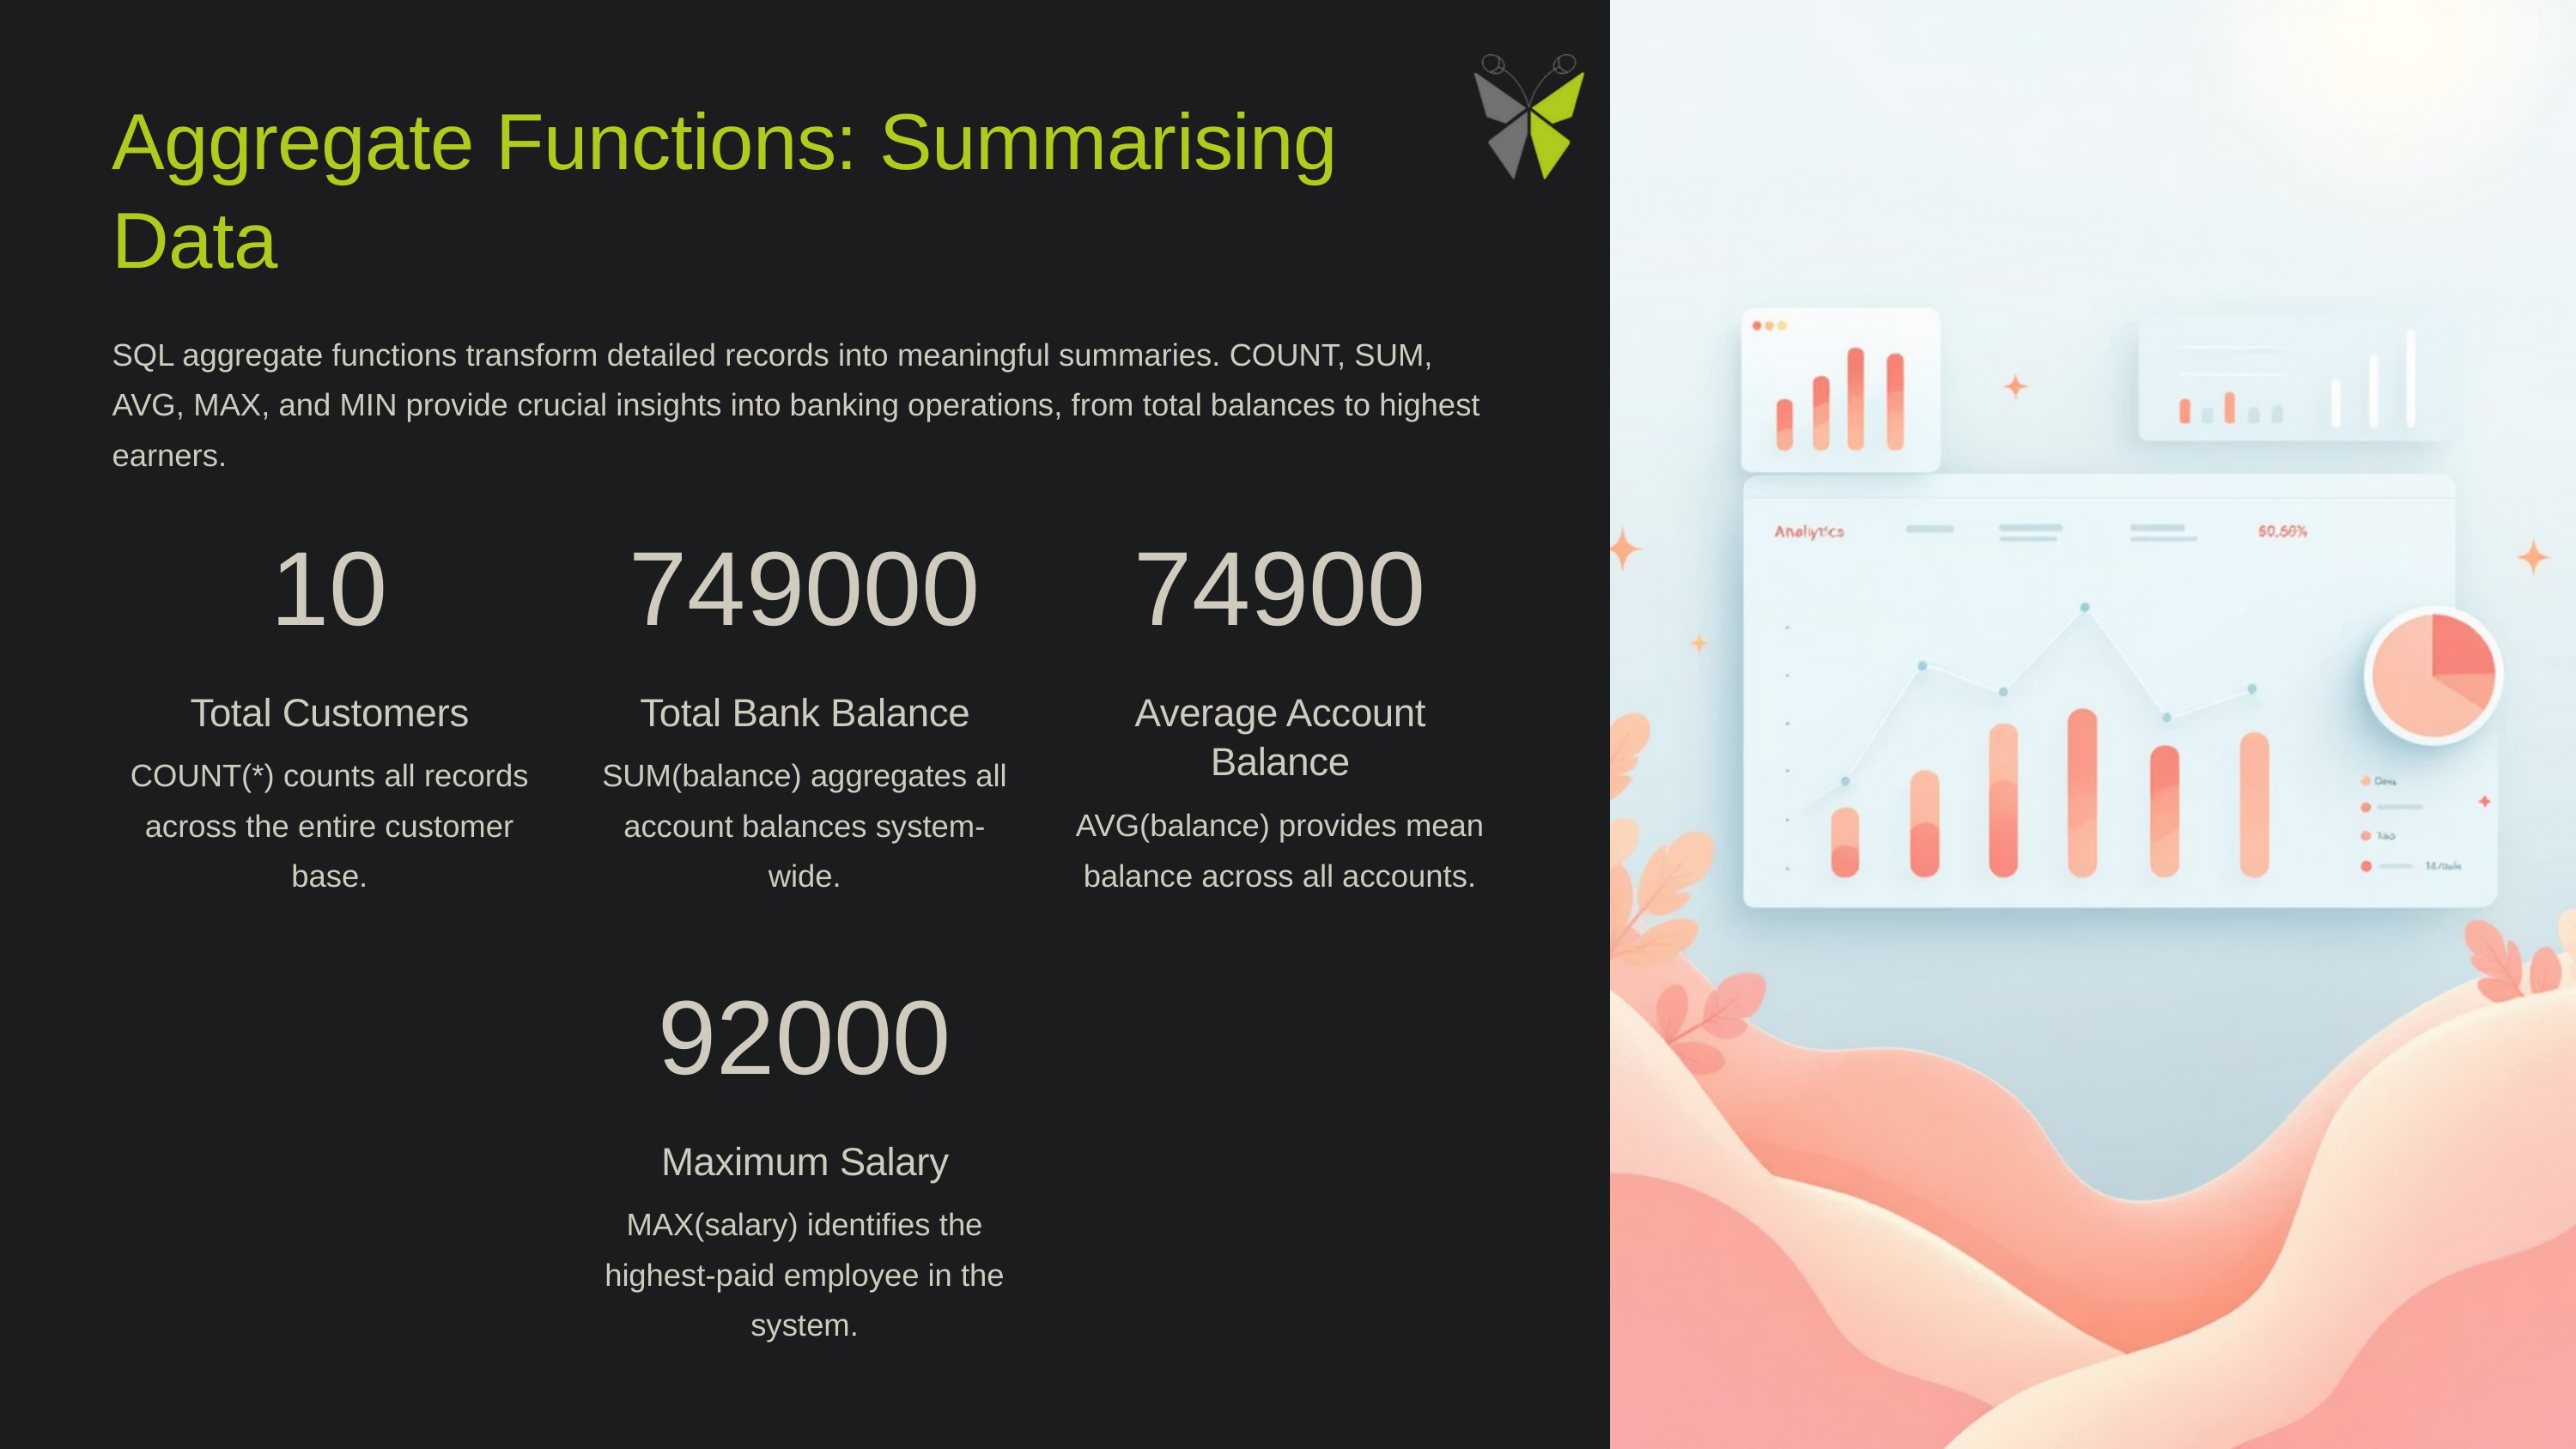

Aggregate Functions: Summarising Data
SQL aggregate functions transform detailed records into meaningful summaries. COUNT, SUM, AVG, MAX, and MIN provide crucial insights into banking operations, from total balances to highest earners.
10
749000
74900
Total Customers
Total Bank Balance
Average Account Balance
COUNT(*) counts all records across the entire customer base.
SUM(balance) aggregates all account balances system-wide.
AVG(balance) provides mean balance across all accounts.
92000
Maximum Salary
MAX(salary) identifies the highest-paid employee in the system.